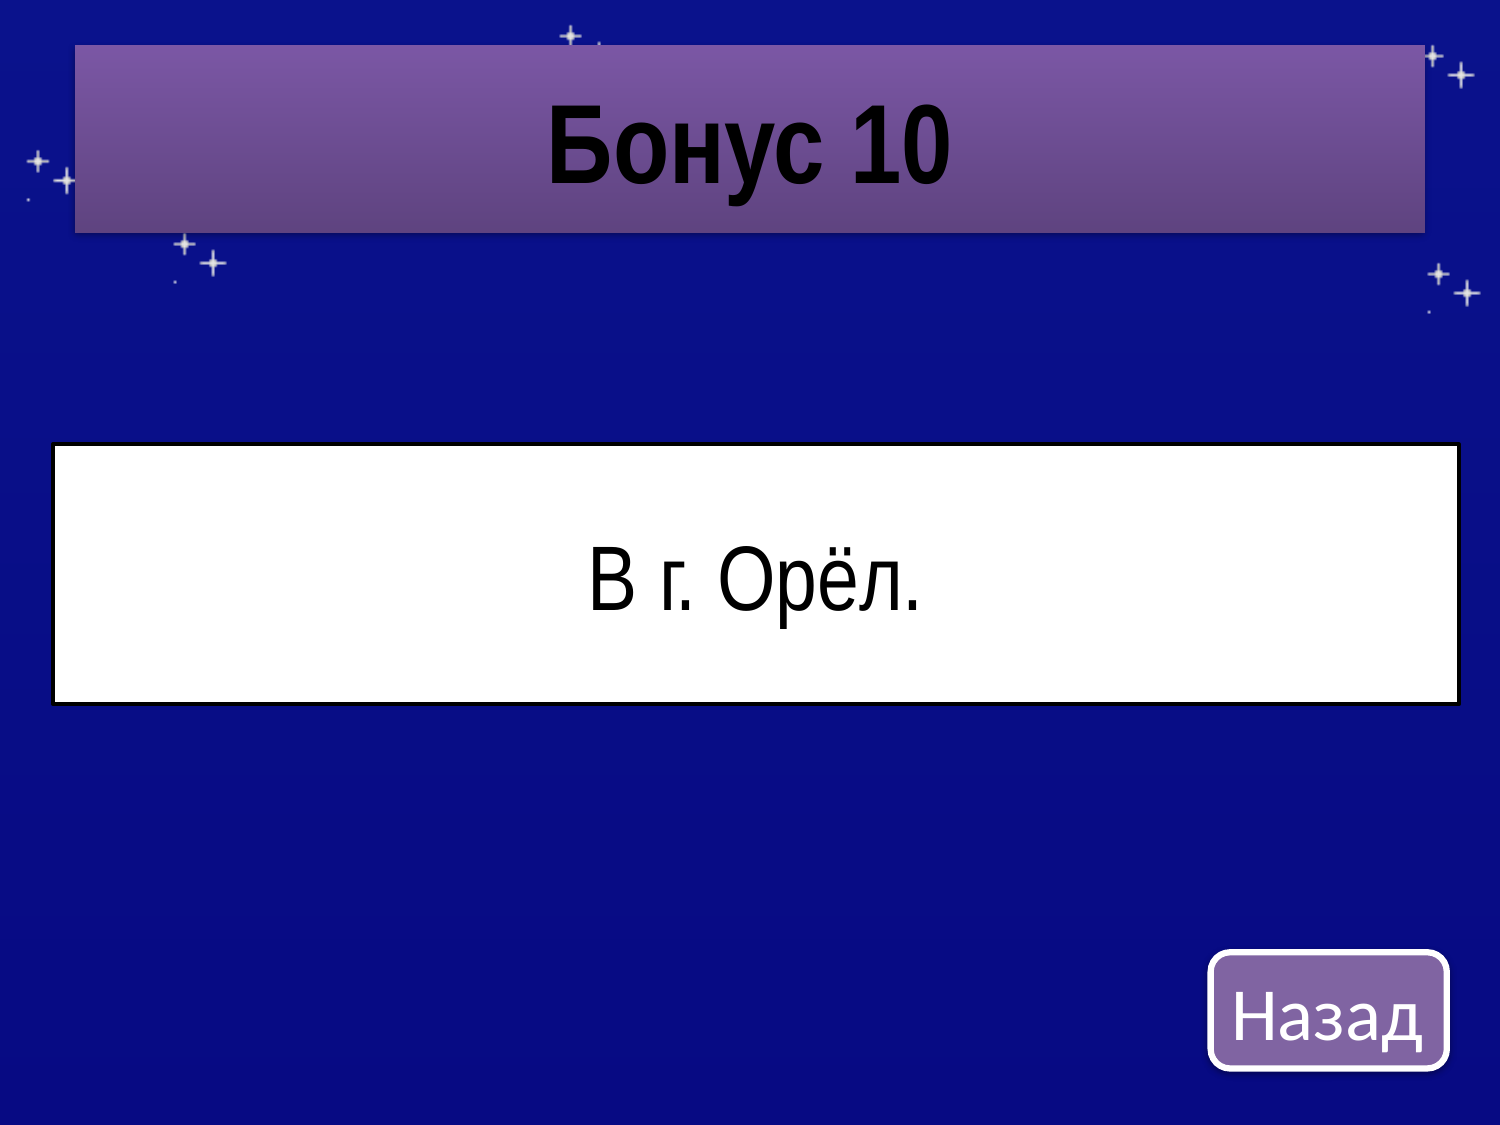

# Бонус 10
В г. Орёл.
Назад